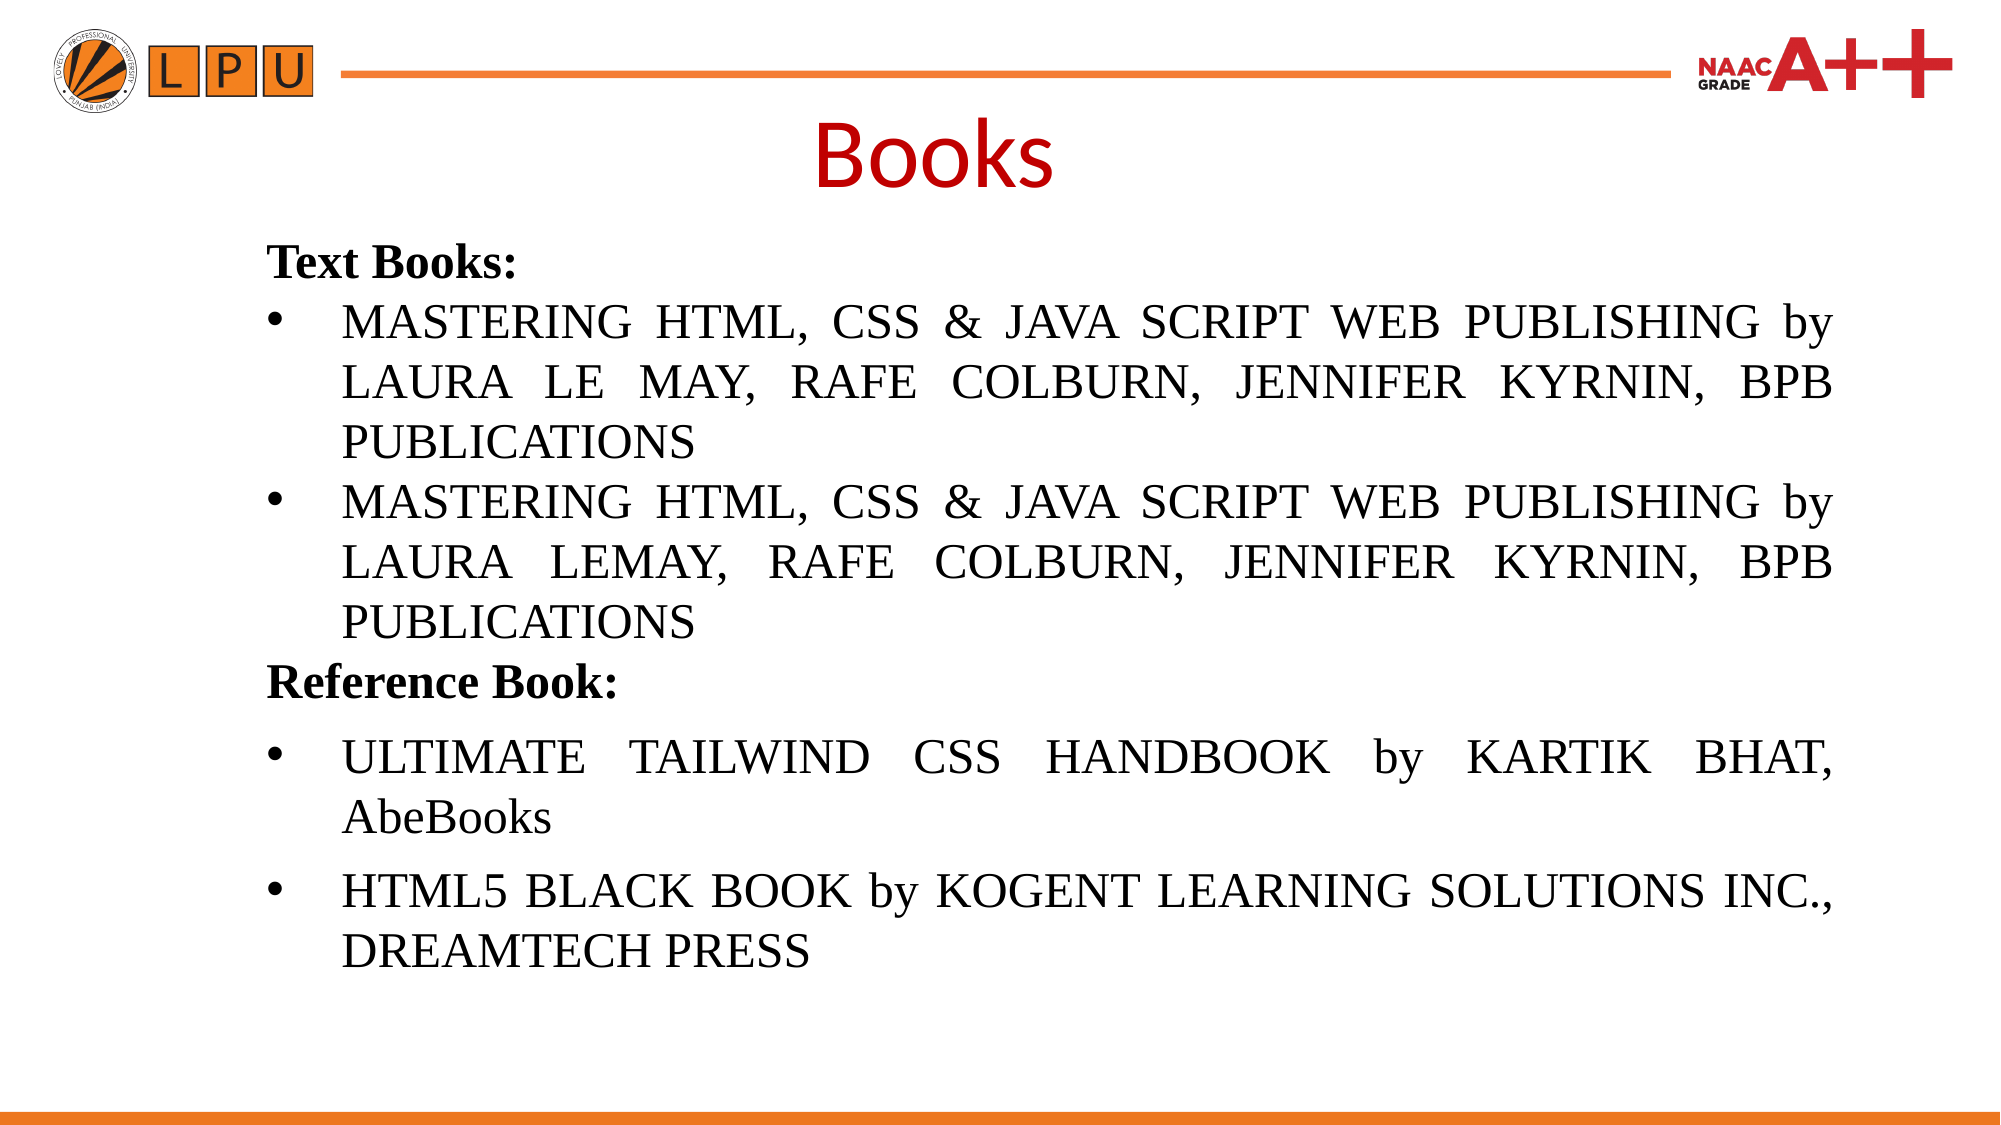

Books
Text Books:
MASTERING HTML, CSS & JAVA SCRIPT WEB PUBLISHING by LAURA LE MAY, RAFE COLBURN, JENNIFER KYRNIN, BPB PUBLICATIONS
MASTERING HTML, CSS & JAVA SCRIPT WEB PUBLISHING by LAURA LEMAY, RAFE COLBURN, JENNIFER KYRNIN, BPB PUBLICATIONS
Reference Book:
ULTIMATE TAILWIND CSS HANDBOOK by KARTIK BHAT, AbeBooks
HTML5 BLACK BOOK by KOGENT LEARNING SOLUTIONS INC., DREAMTECH PRESS